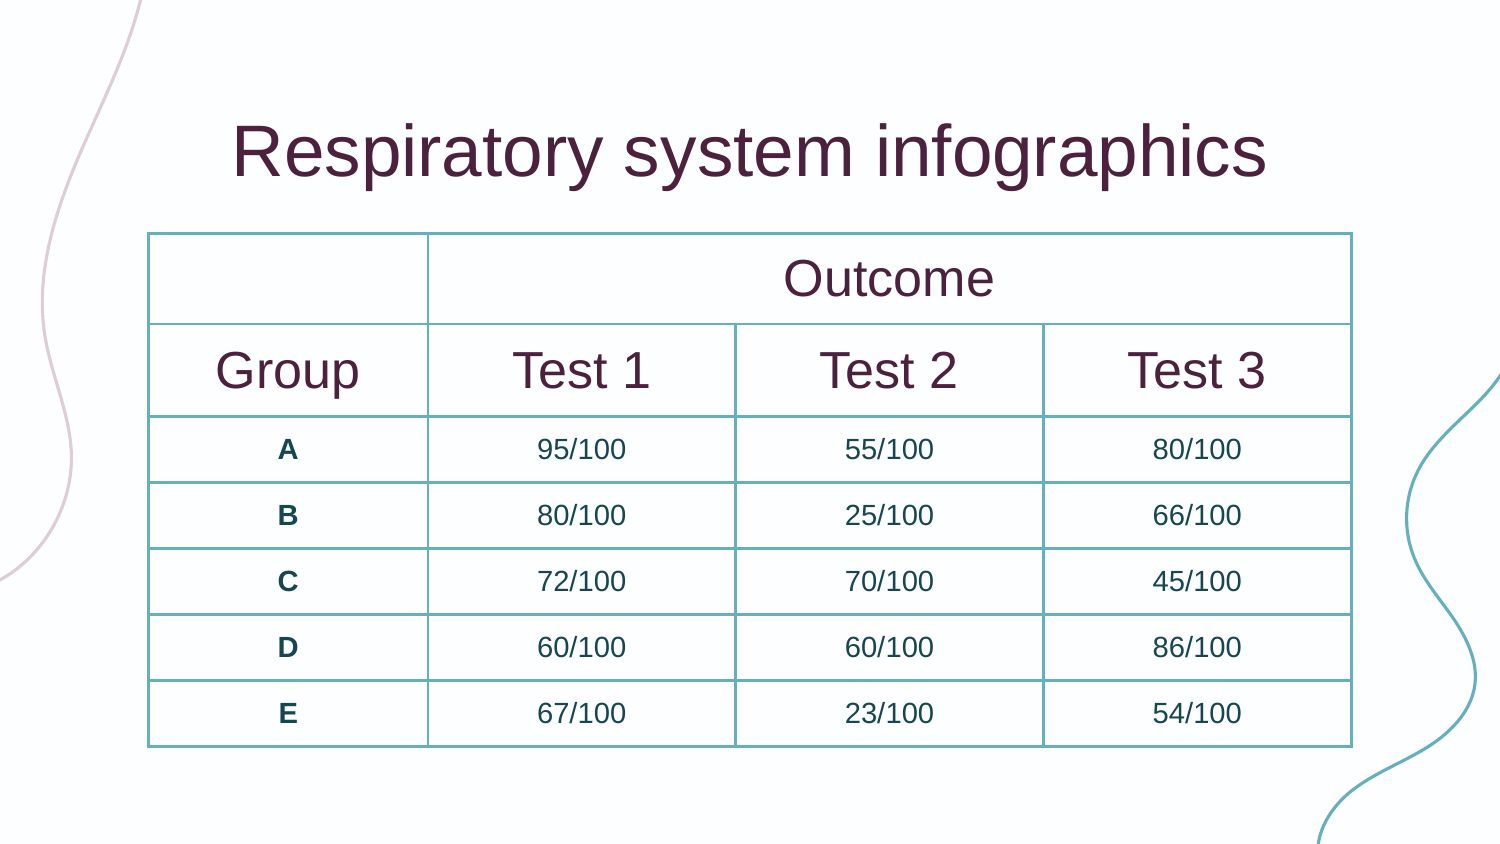

# Respiratory system infographics
|  | Outcome |  |  |
| --- | --- | --- | --- |
| Group | Test 1 | Test 2 | Test 3 |
| A | 95/100 | 55/100 | 80/100 |
| B | 80/100 | 25/100 | 66/100 |
| C | 72/100 | 70/100 | 45/100 |
| D | 60/100 | 60/100 | 86/100 |
| E | 67/100 | 23/100 | 54/100 |